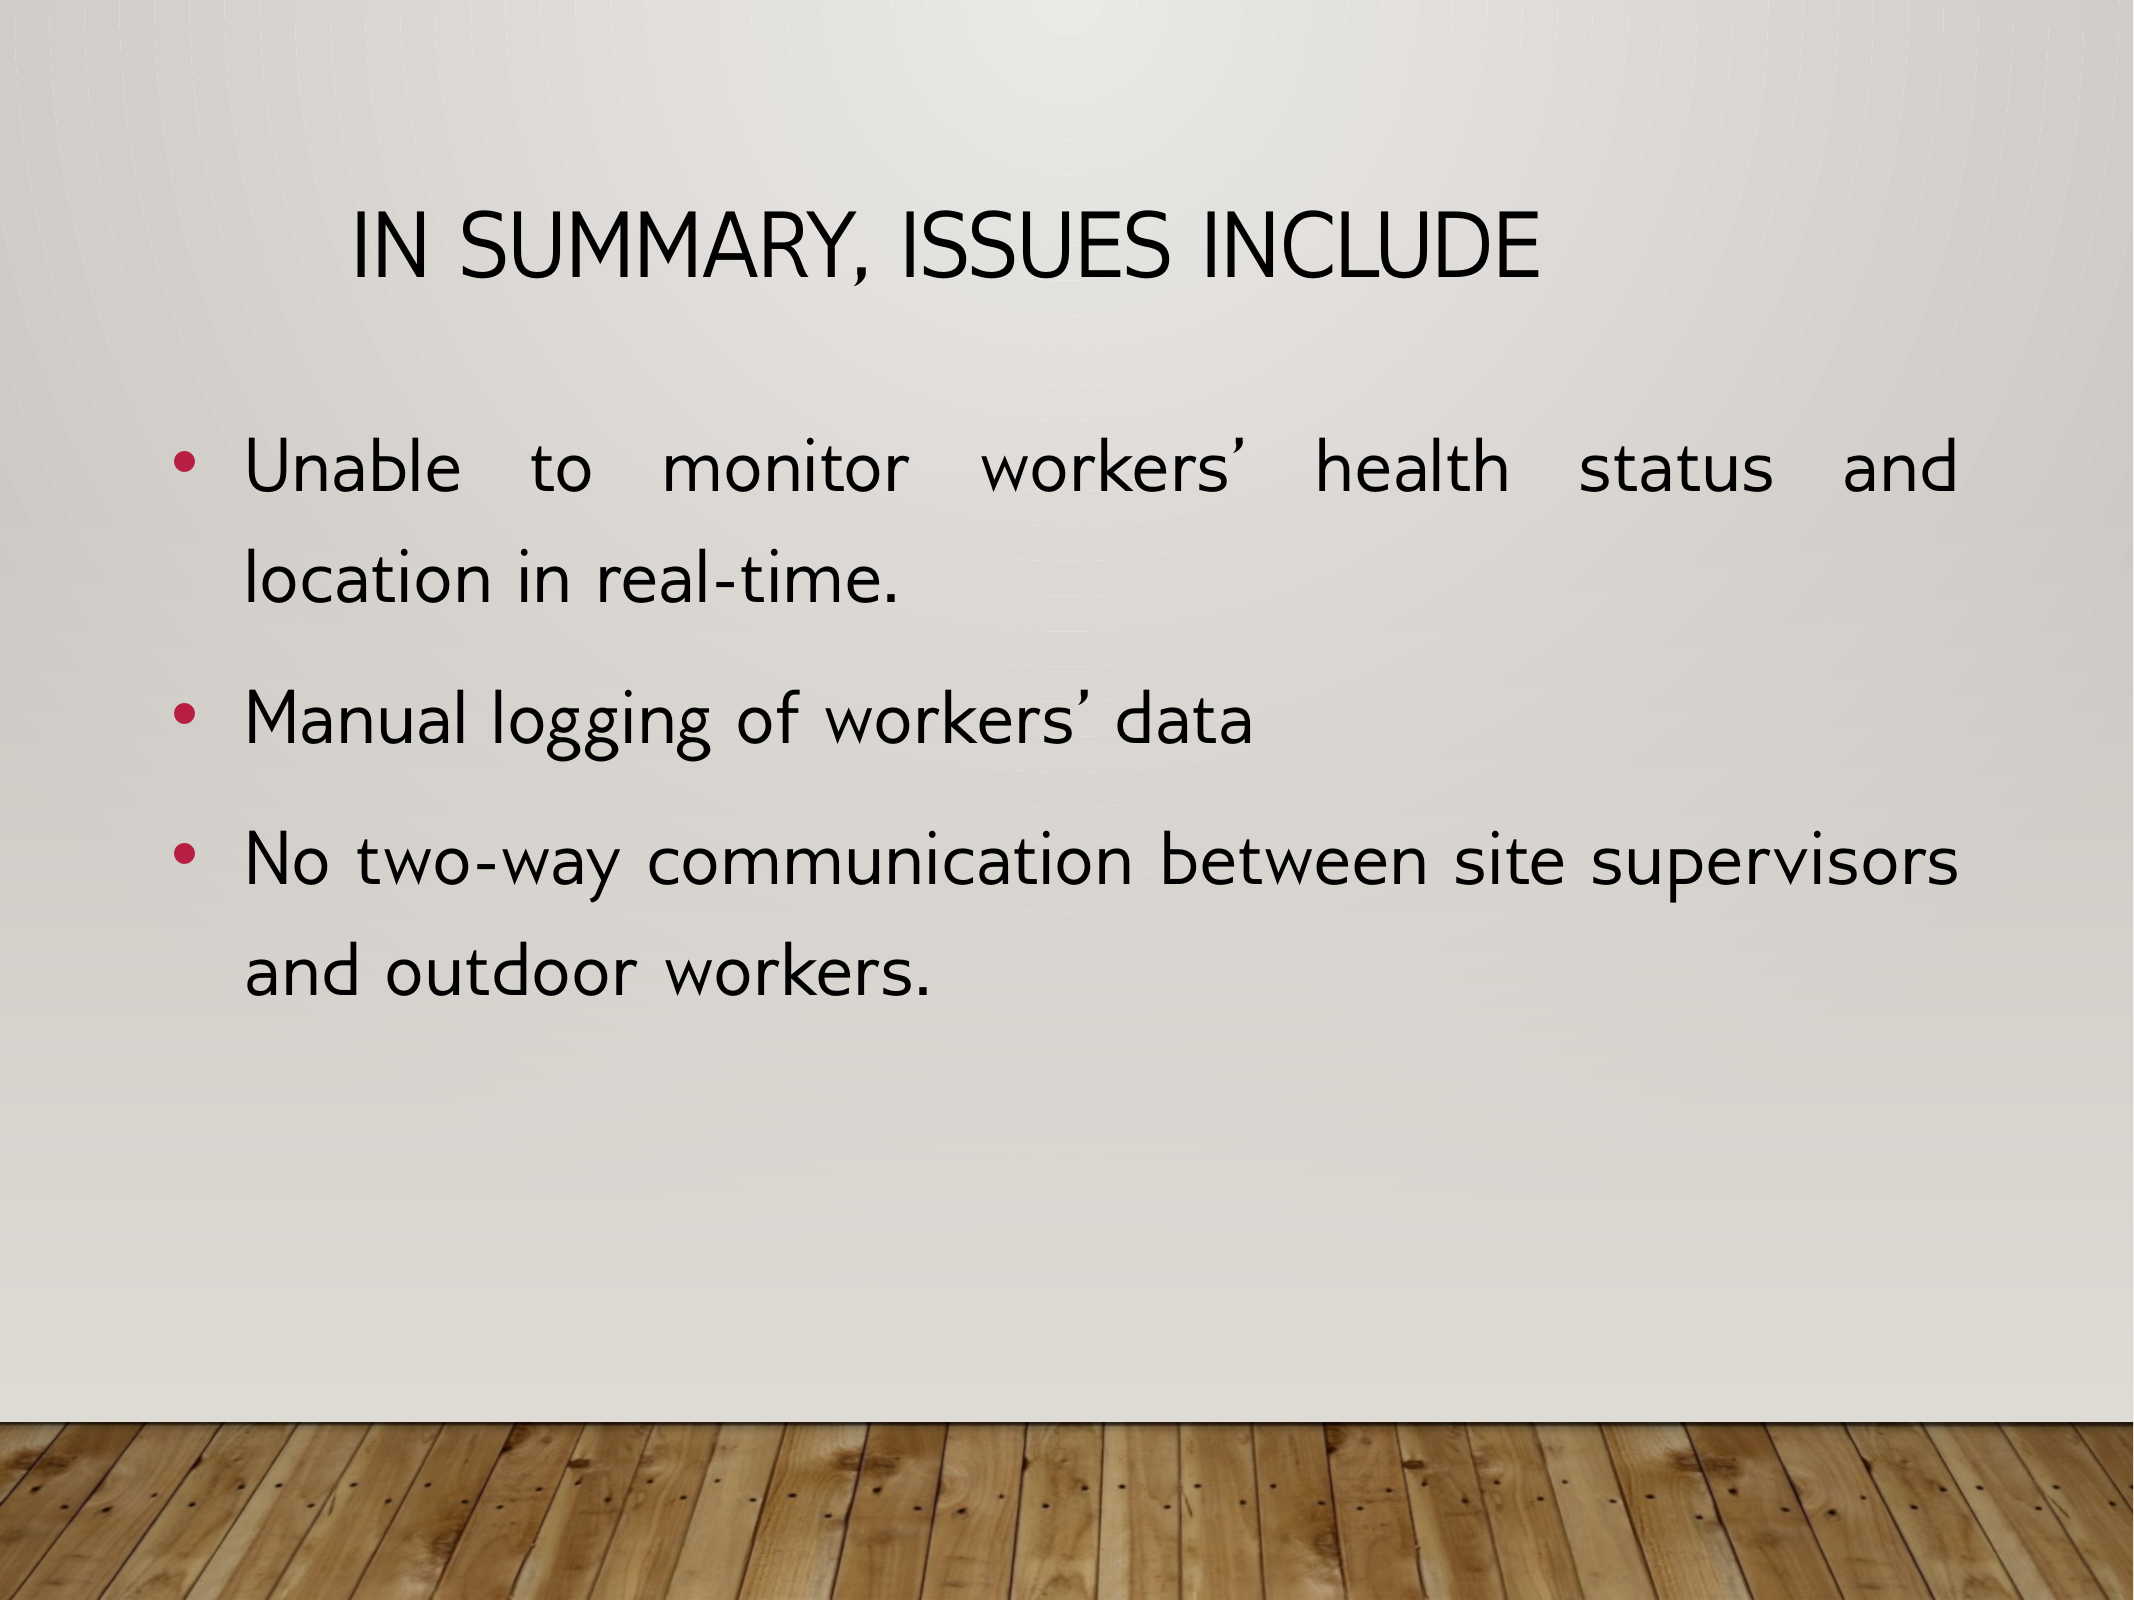

# In Summary, Issues include
Unable to monitor workers’ health status and location in real-time.
Manual logging of workers’ data
No two-way communication between site supervisors and outdoor workers.